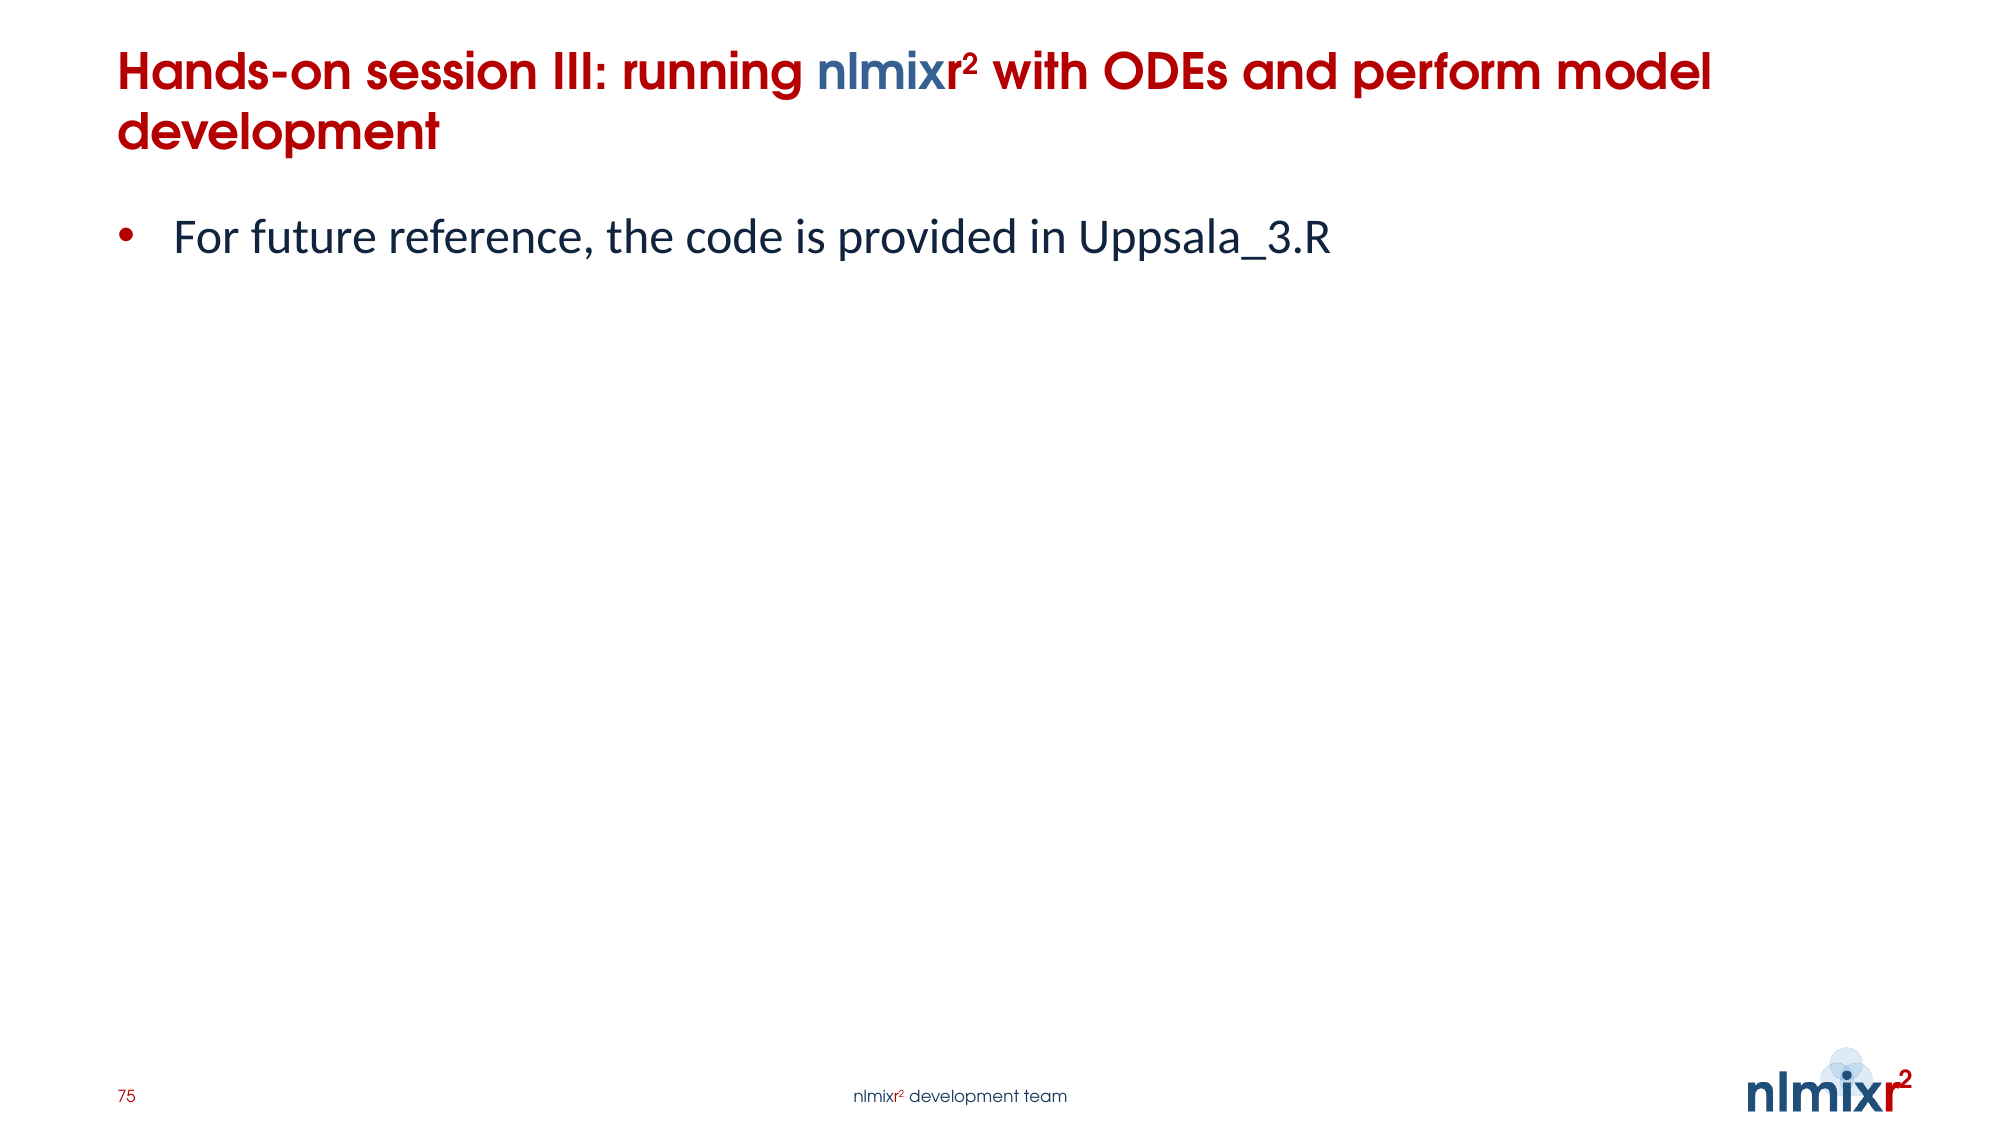

# Hands-on session III: running nlmixr2 with ODEs and perform model development
For future reference, the code is provided in Uppsala_3.R
75
nlmixr2 development team